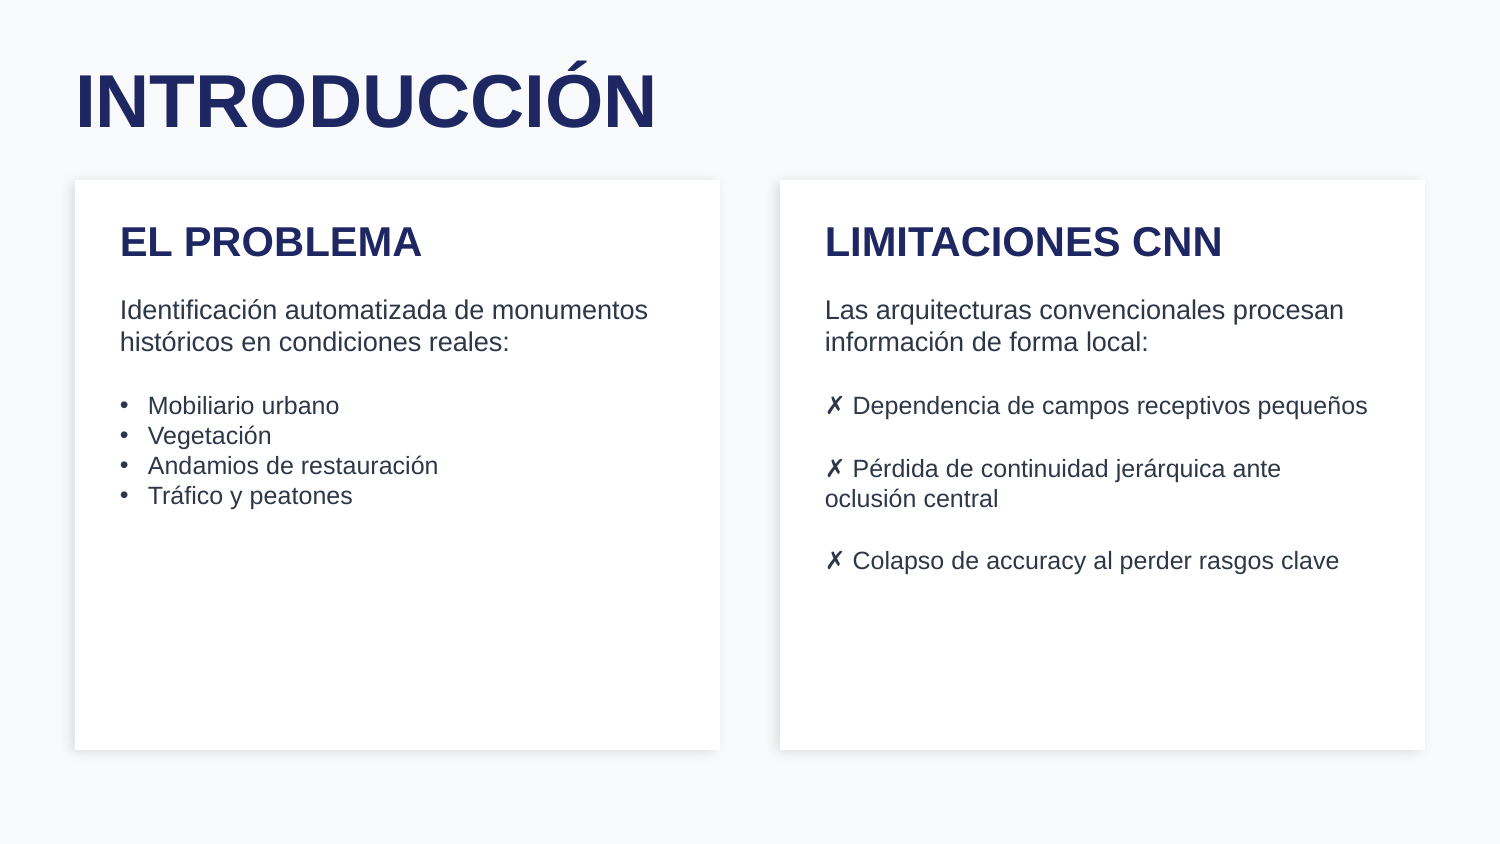

INTRODUCCIÓN

EL PROBLEMA
LIMITACIONES CNN
Identificación automatizada de monumentos históricos en condiciones reales:

Mobiliario urbano
Vegetación
Andamios de restauración
Tráfico y peatones
Las arquitecturas convencionales procesan información de forma local:

✗ Dependencia de campos receptivos pequeños

✗ Pérdida de continuidad jerárquica ante oclusión central

✗ Colapso de accuracy al perder rasgos clave